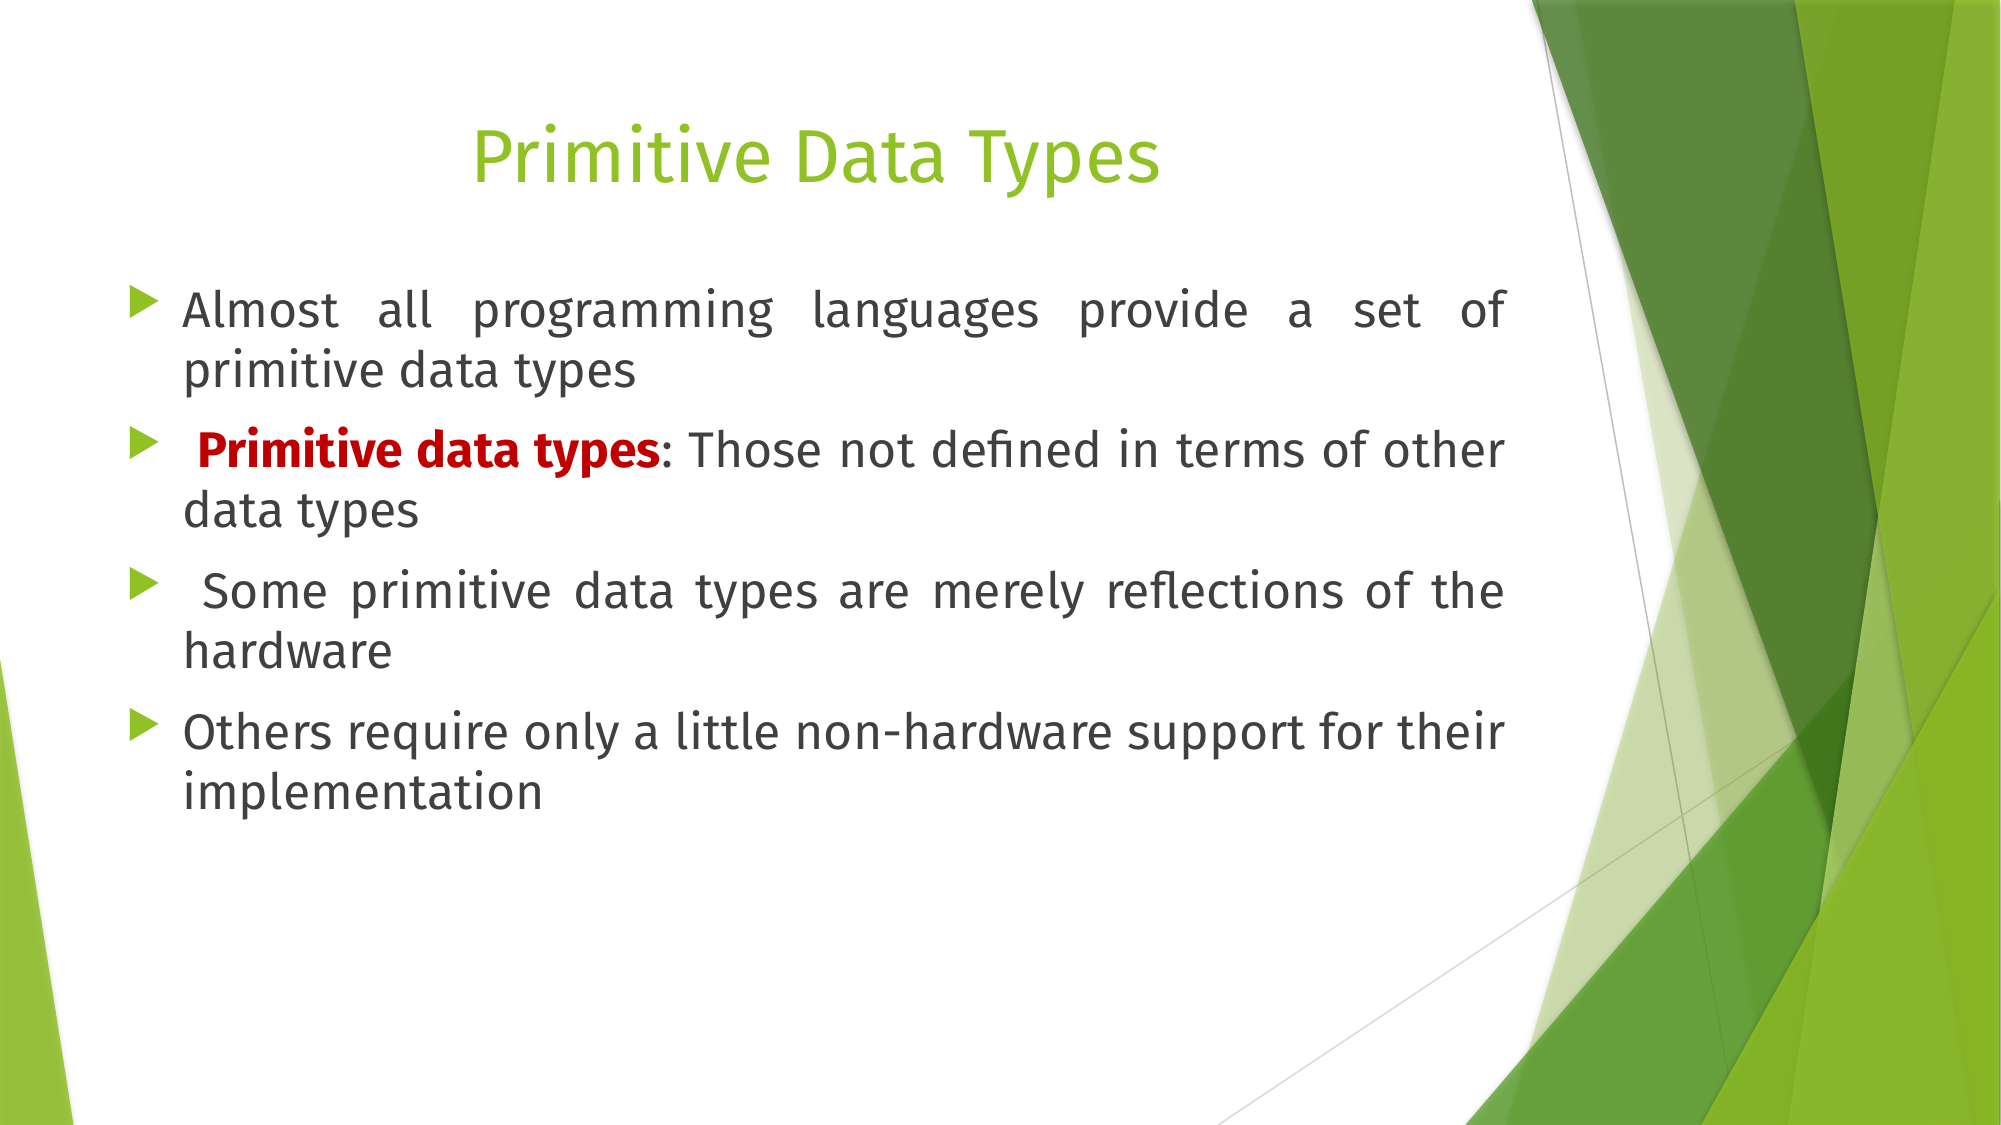

# Primitive Data Types
Almost all programming languages provide a set of primitive data types
 Primitive data types: Those not defined in terms of other data types
 Some primitive data types are merely reflections of the hardware
Others require only a little non-hardware support for their implementation